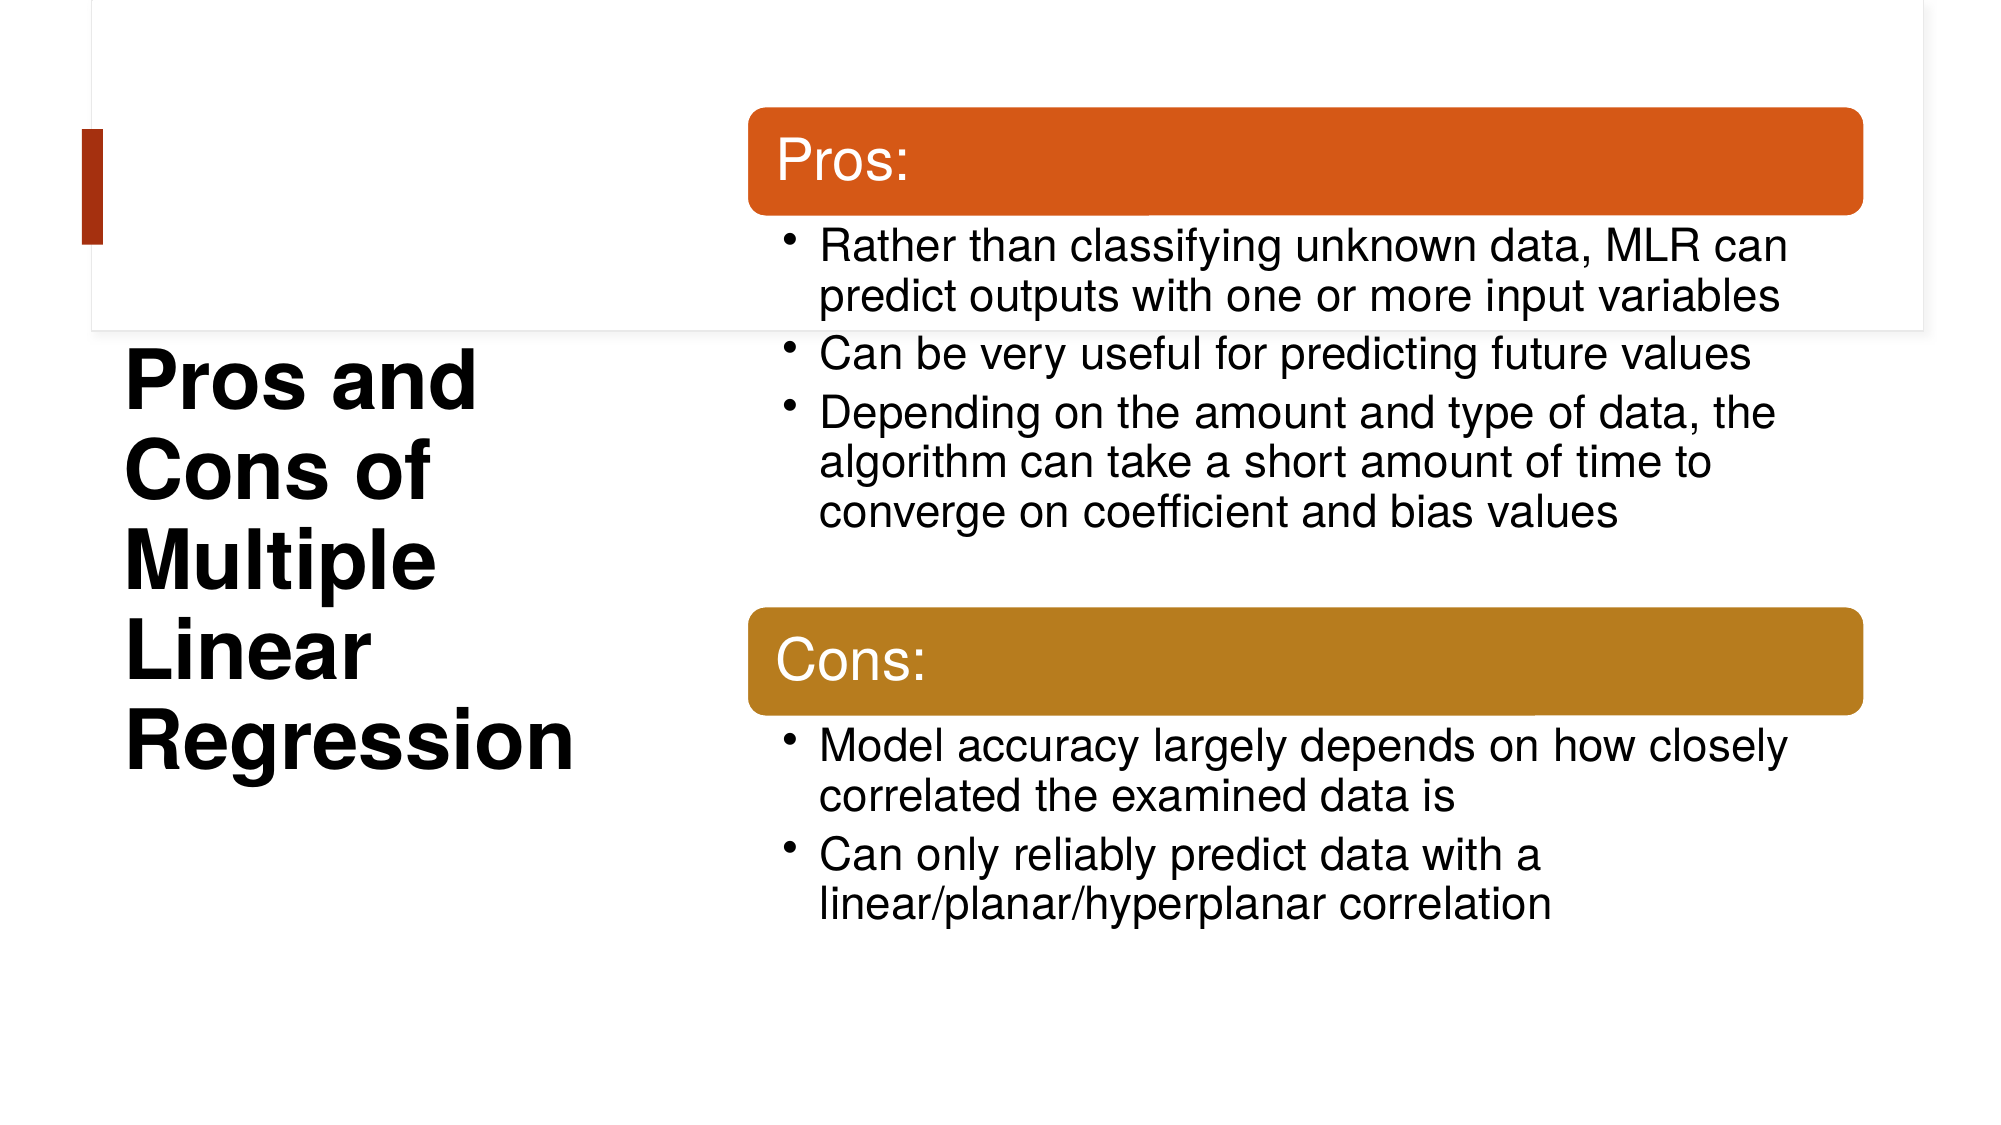

Pros:
Rather than classifying unknown data, MLR can predict outputs with one or more input variables
Can be very useful for predicting future values
Depending on the amount and type of data, the algorithm can take a short amount of time to converge on coefficient and bias values
Cons:
Model accuracy largely depends on how closely correlated the examined data is
Can only reliably predict data with a linear/planar/hyperplanar correlation

# Pros and Cons of Multiple Linear Regression